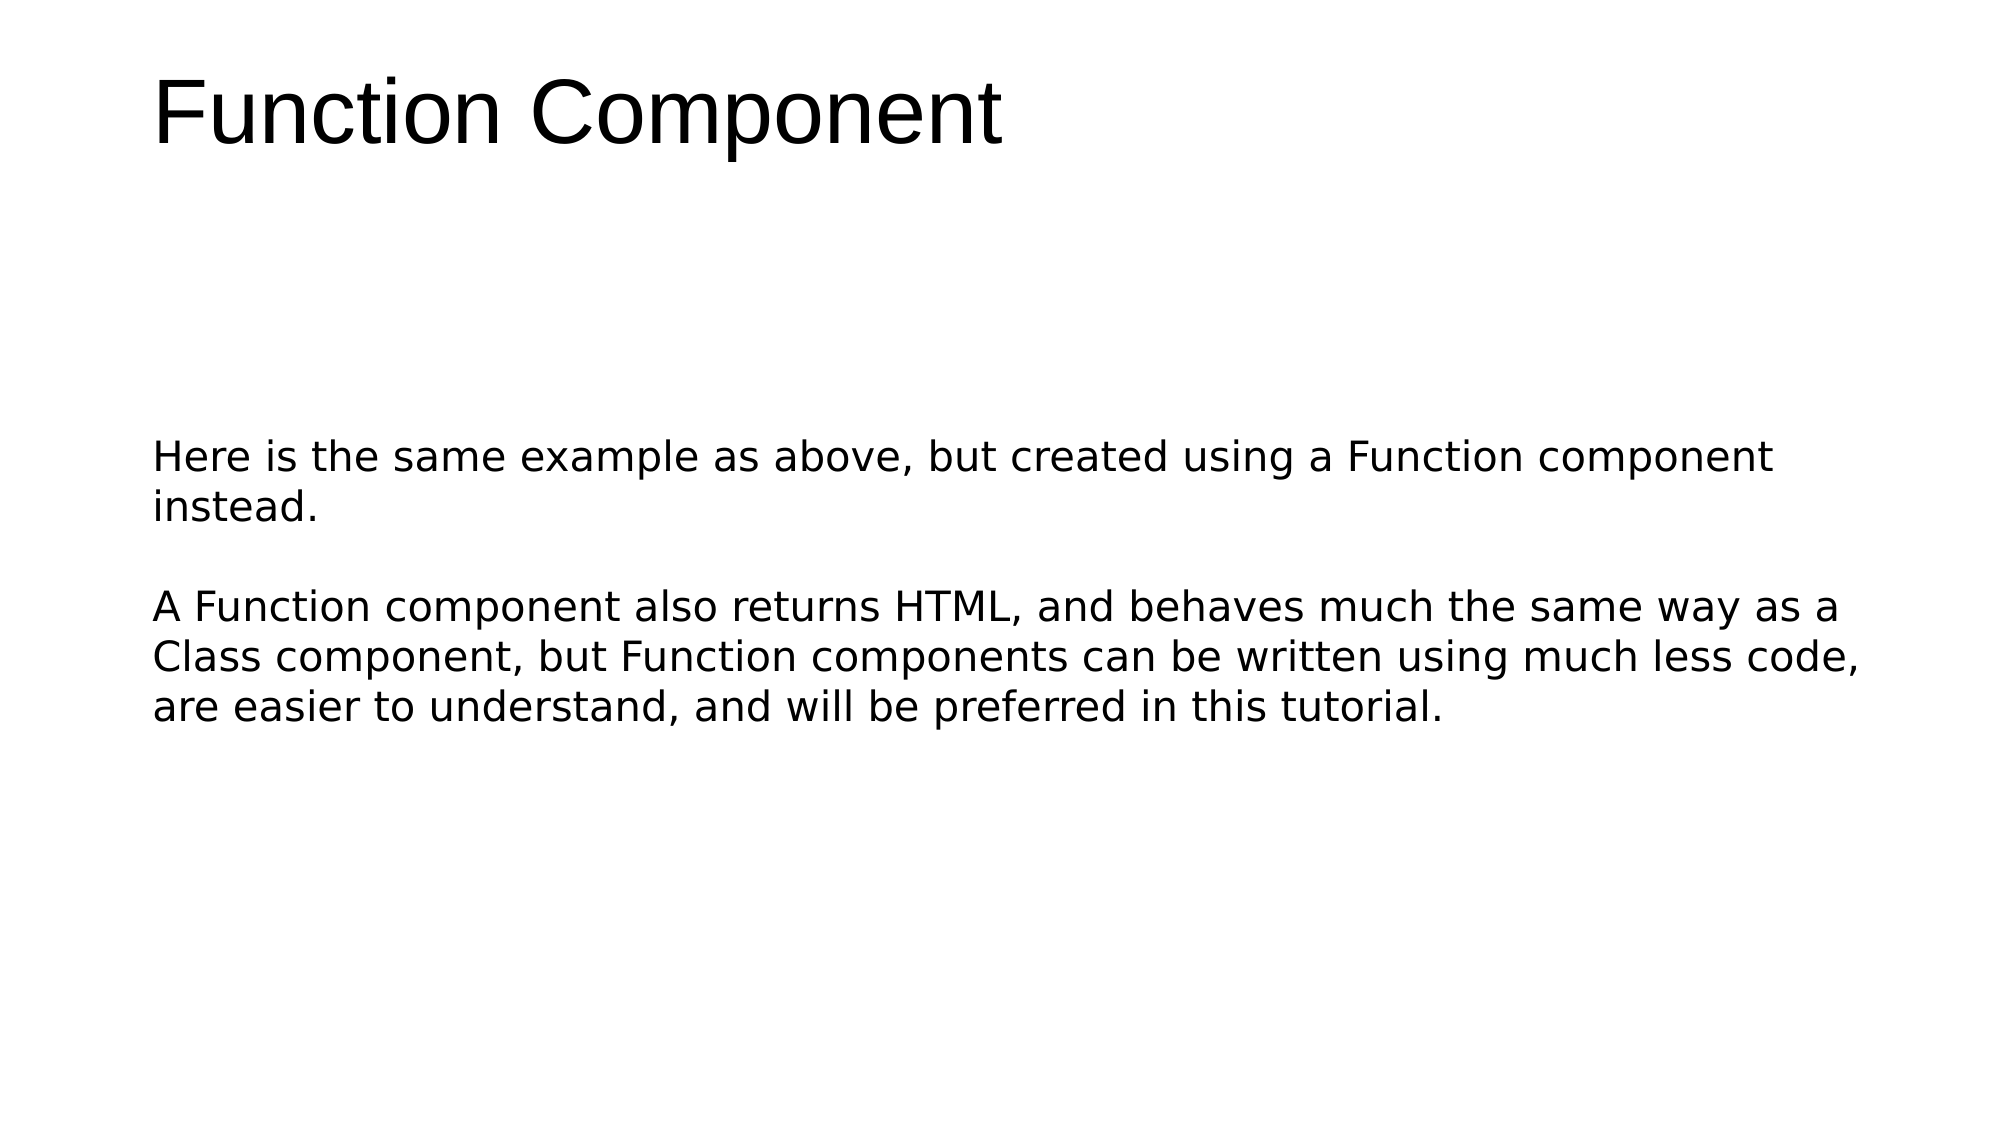

# Function Component

Here is the same example as above, but created using a Function component instead.

A Function component also returns HTML, and behaves much the same way as a Class component, but Function components can be written using much less code, are easier to understand, and will be preferred in this tutorial.